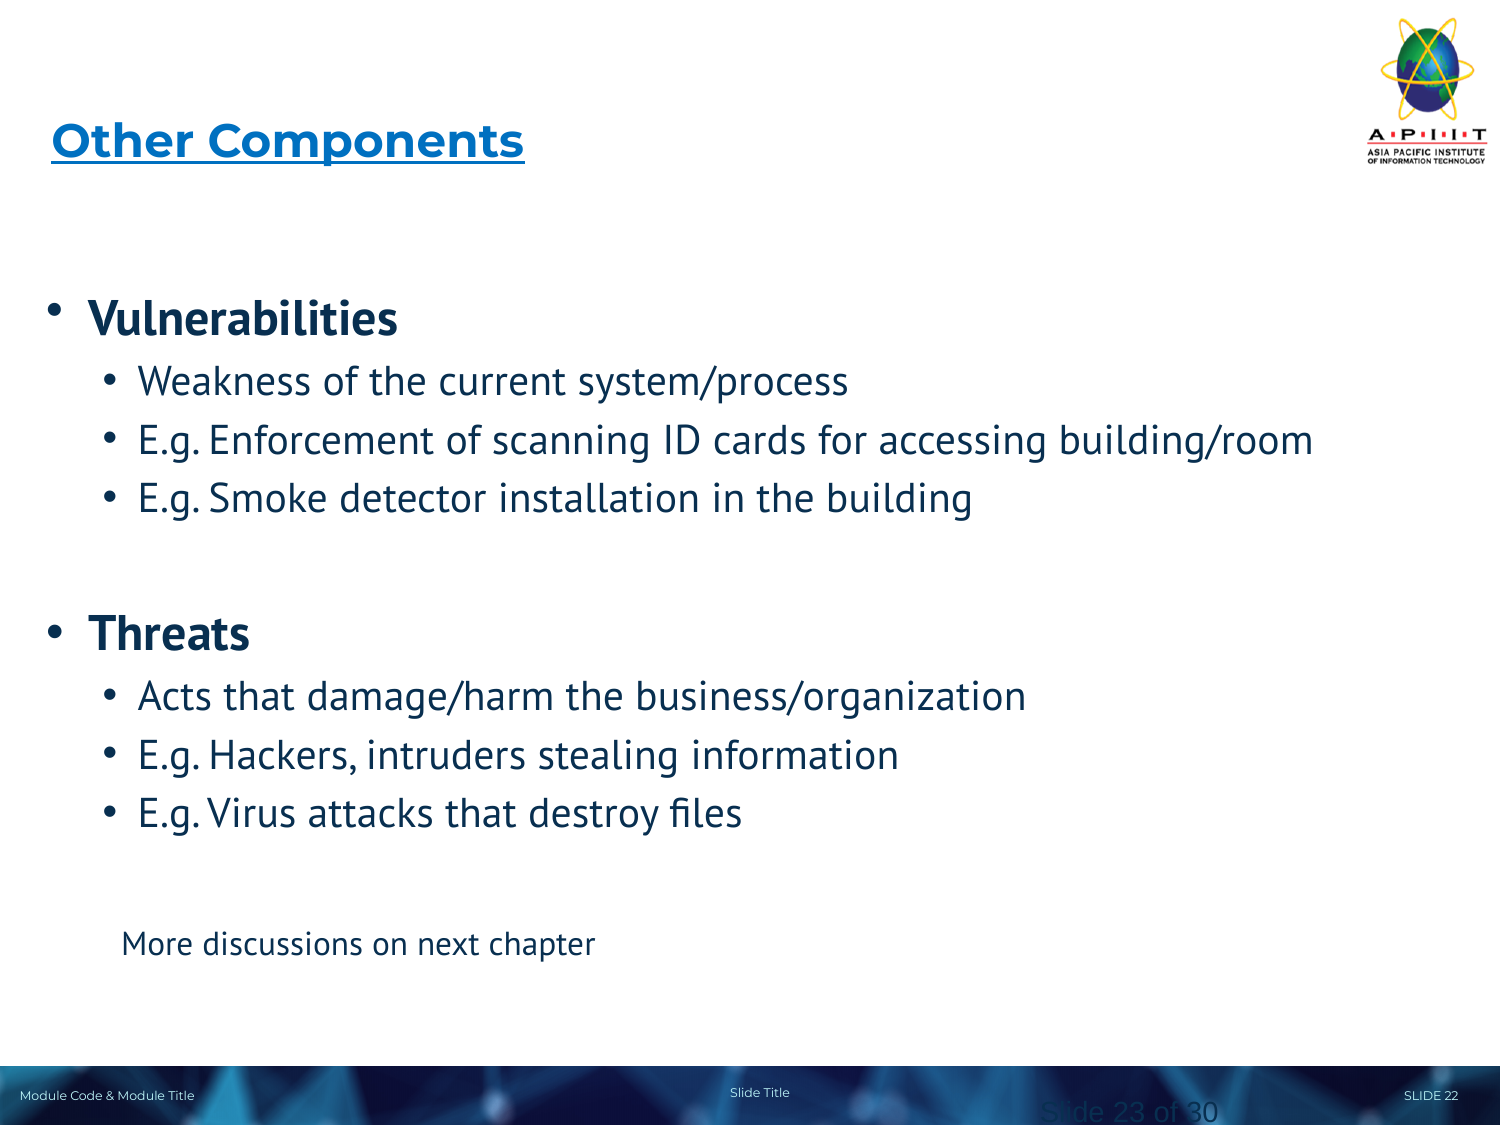

# Other Components
Vulnerabilities
Weakness of the current system/process
E.g. Enforcement of scanning ID cards for accessing building/room
E.g. Smoke detector installation in the building

Threats
Acts that damage/harm the business/organization
E.g. Hackers, intruders stealing information
E.g. Virus attacks that destroy files

More discussions on next chapter

Slide 23 of 30